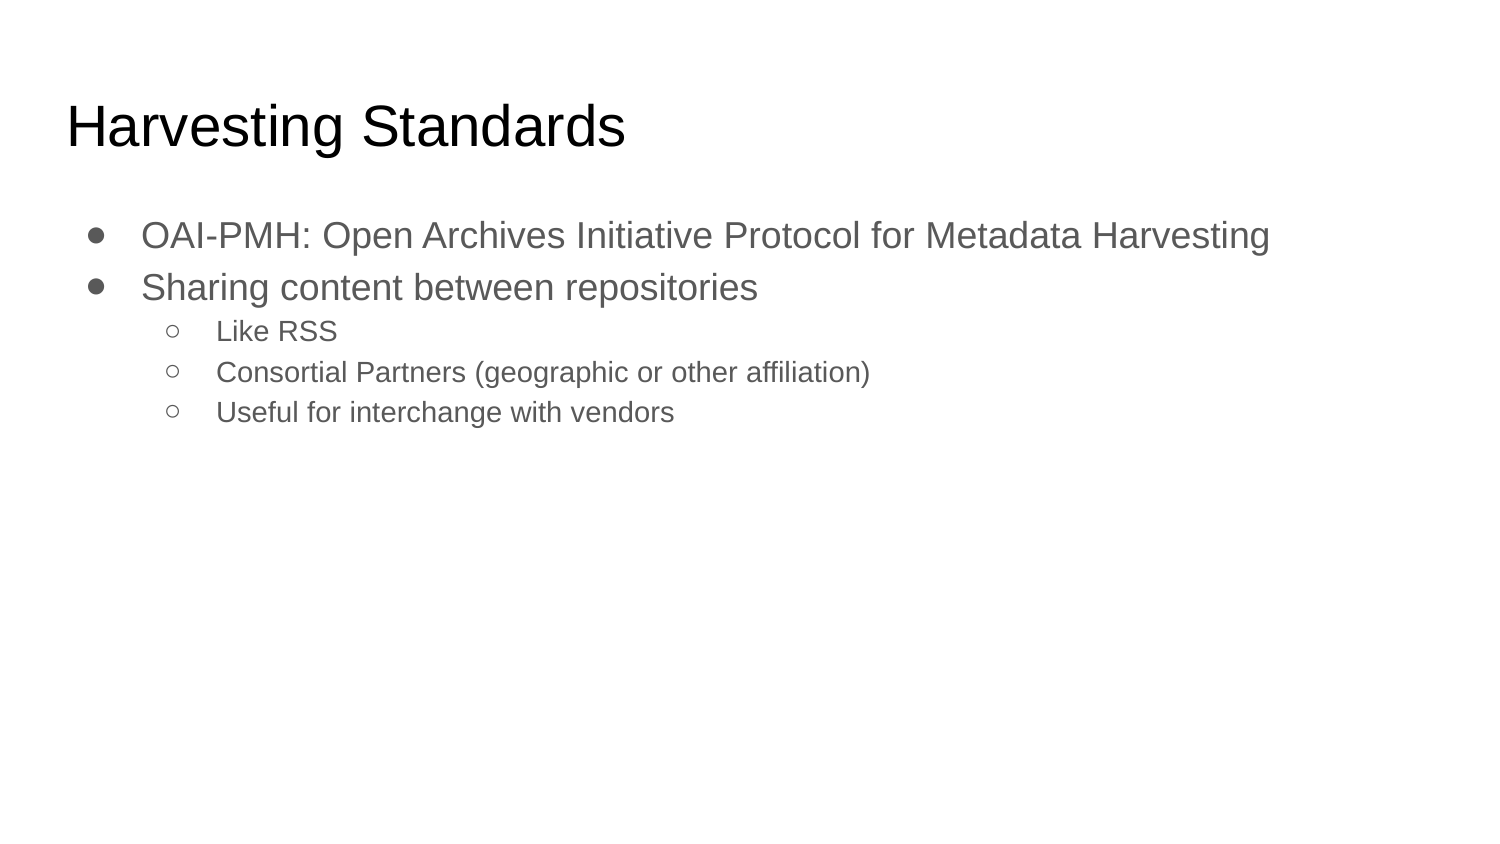

# Harvesting Standards
OAI-PMH: Open Archives Initiative Protocol for Metadata Harvesting
Sharing content between repositories
Like RSS
Consortial Partners (geographic or other affiliation)
Useful for interchange with vendors